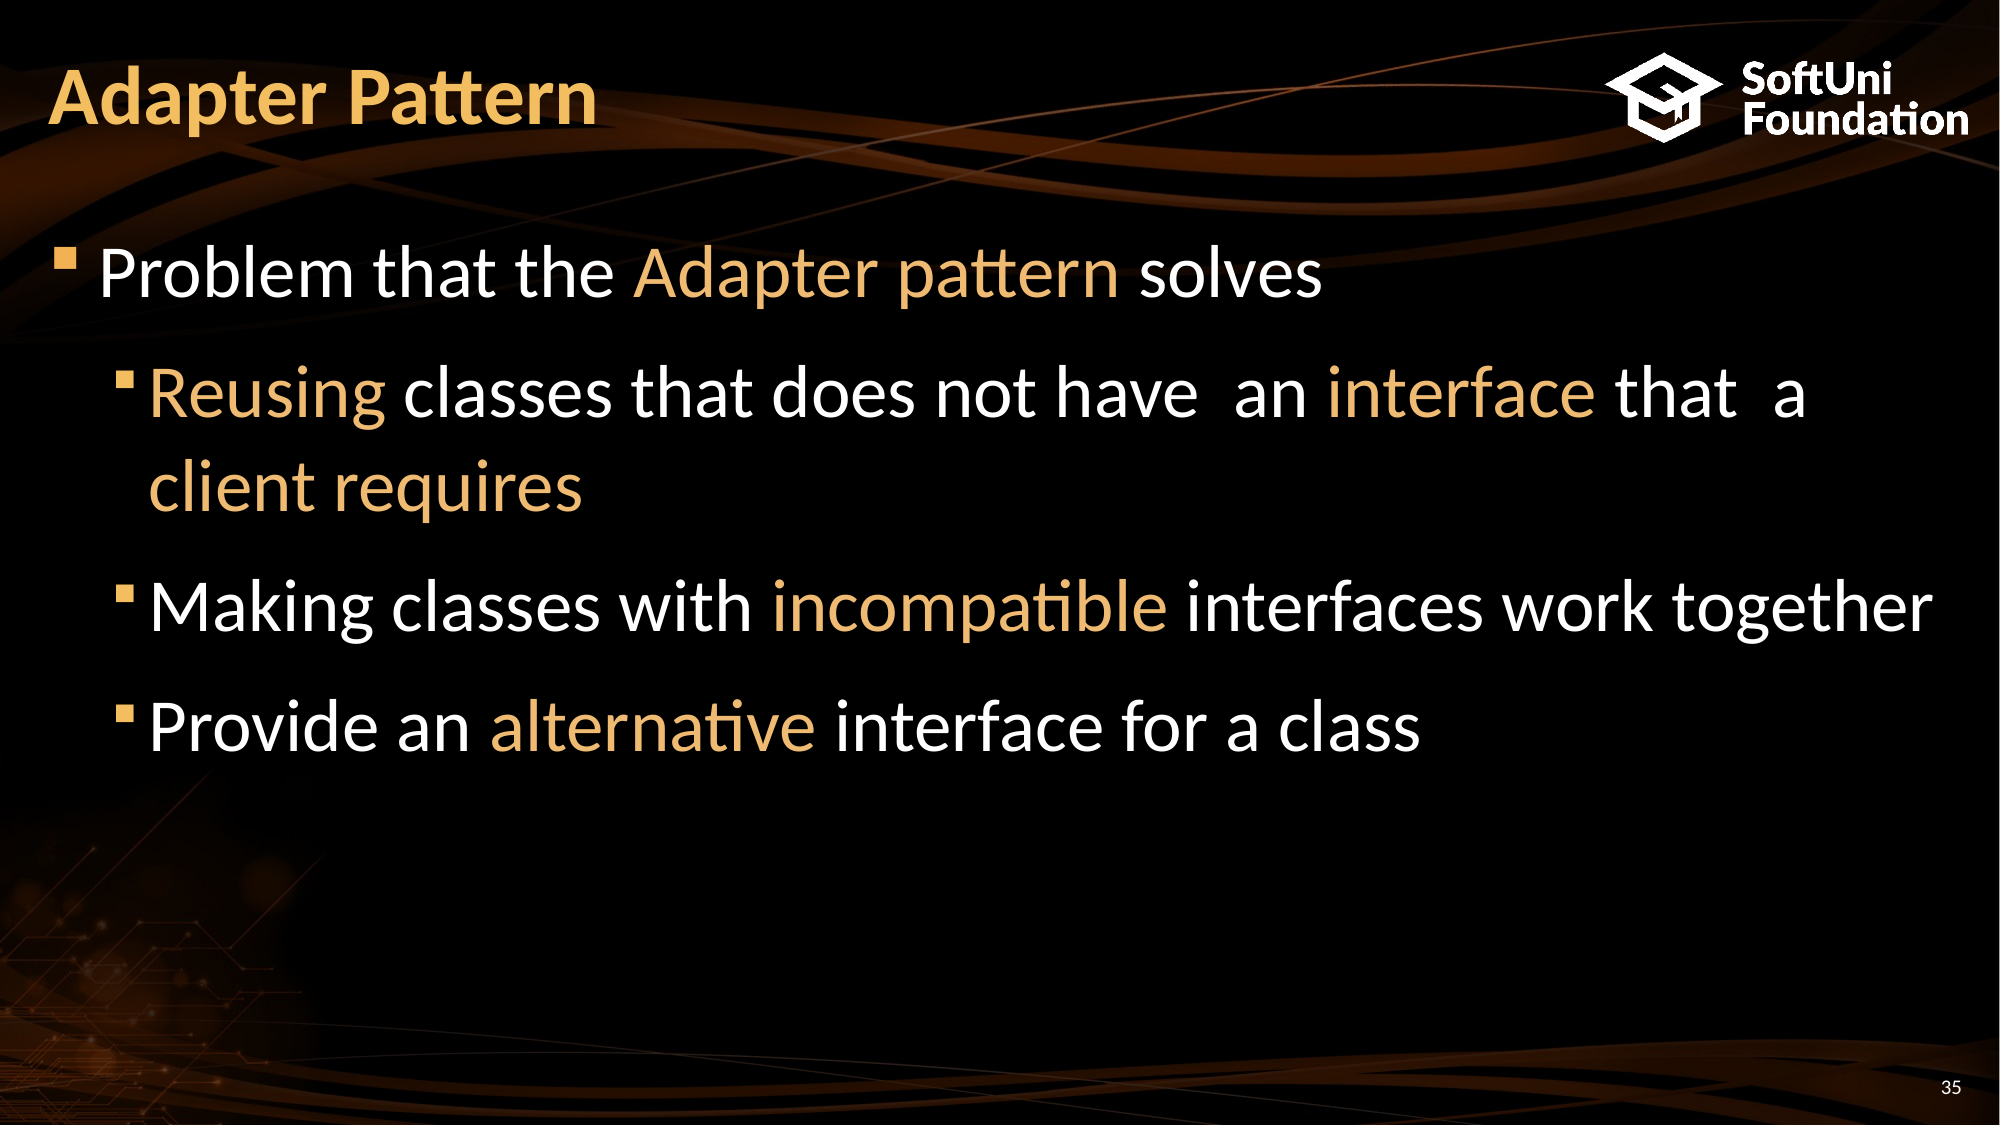

# Adapter Pattern
Problem that the Adapter pattern solves
Reusing classes that does not have  an interface that  a client requires
Making classes with incompatible interfaces work together
Provide an alternative interface for a class

35